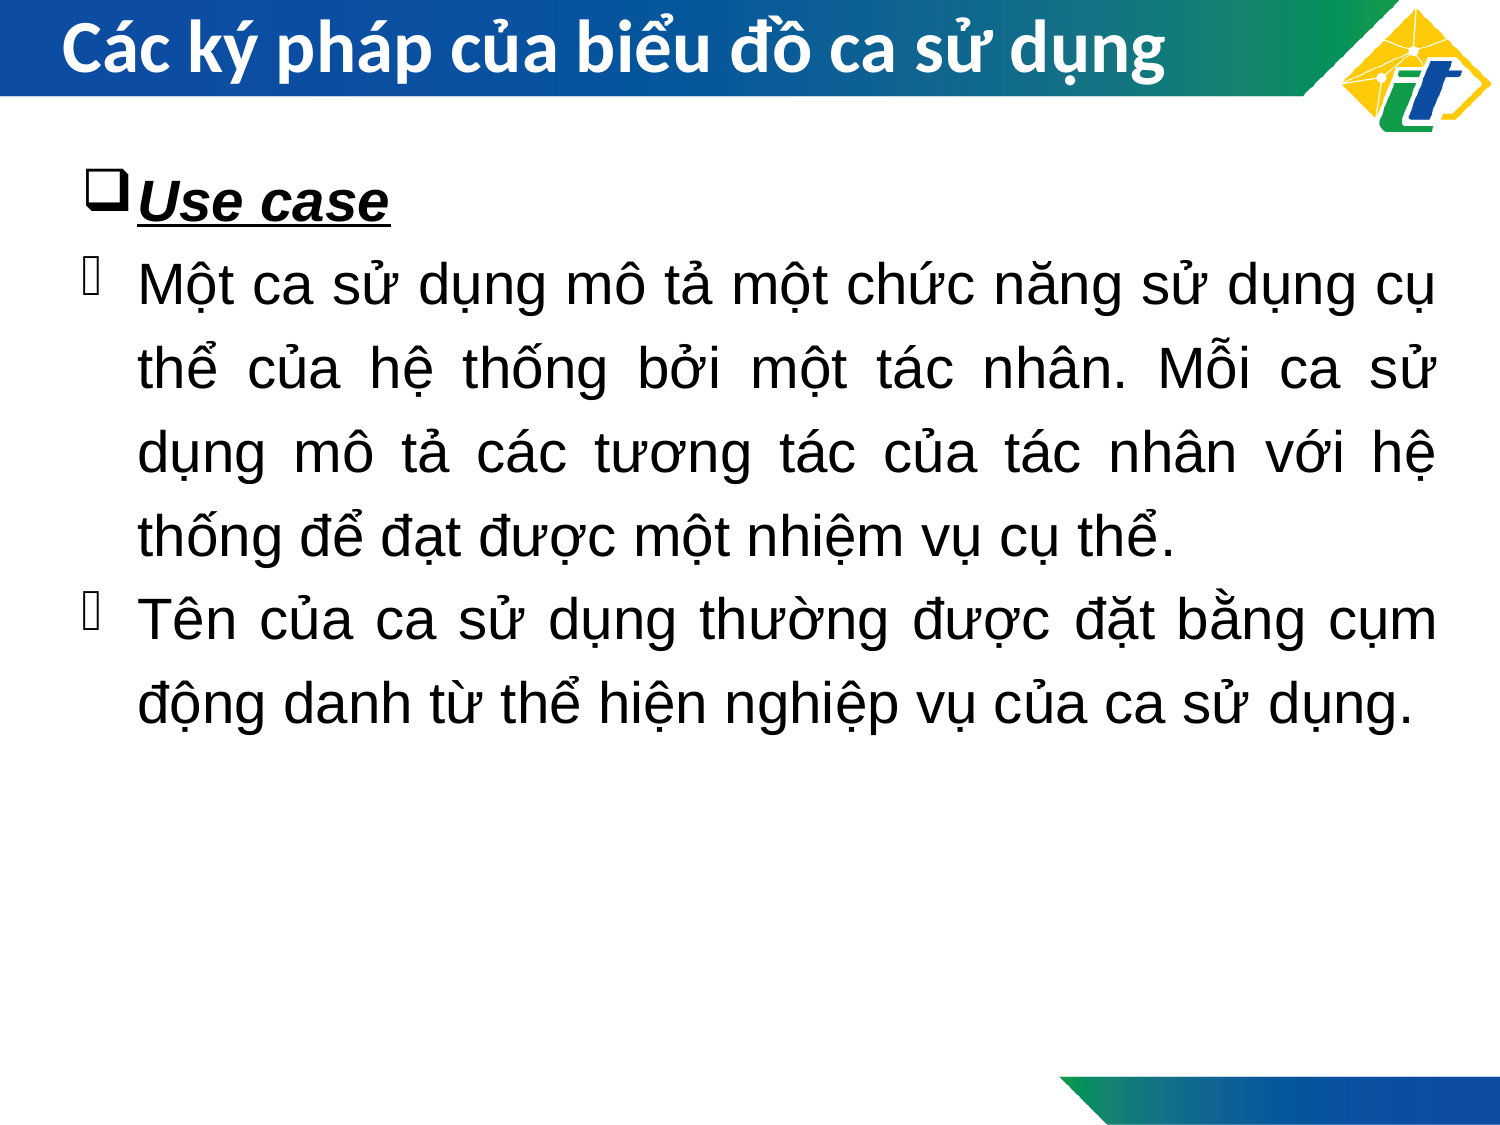

# Các ký pháp của biểu đồ ca sử dụng
Use case
Một ca sử dụng mô tả một chức năng sử dụng cụ thể của hệ thống bởi một tác nhân. Mỗi ca sử dụng mô tả các tương tác của tác nhân với hệ thống để đạt được một nhiệm vụ cụ thể.
Tên của ca sử dụng thường được đặt bằng cụm động danh từ thể hiện nghiệp vụ của ca sử dụng.